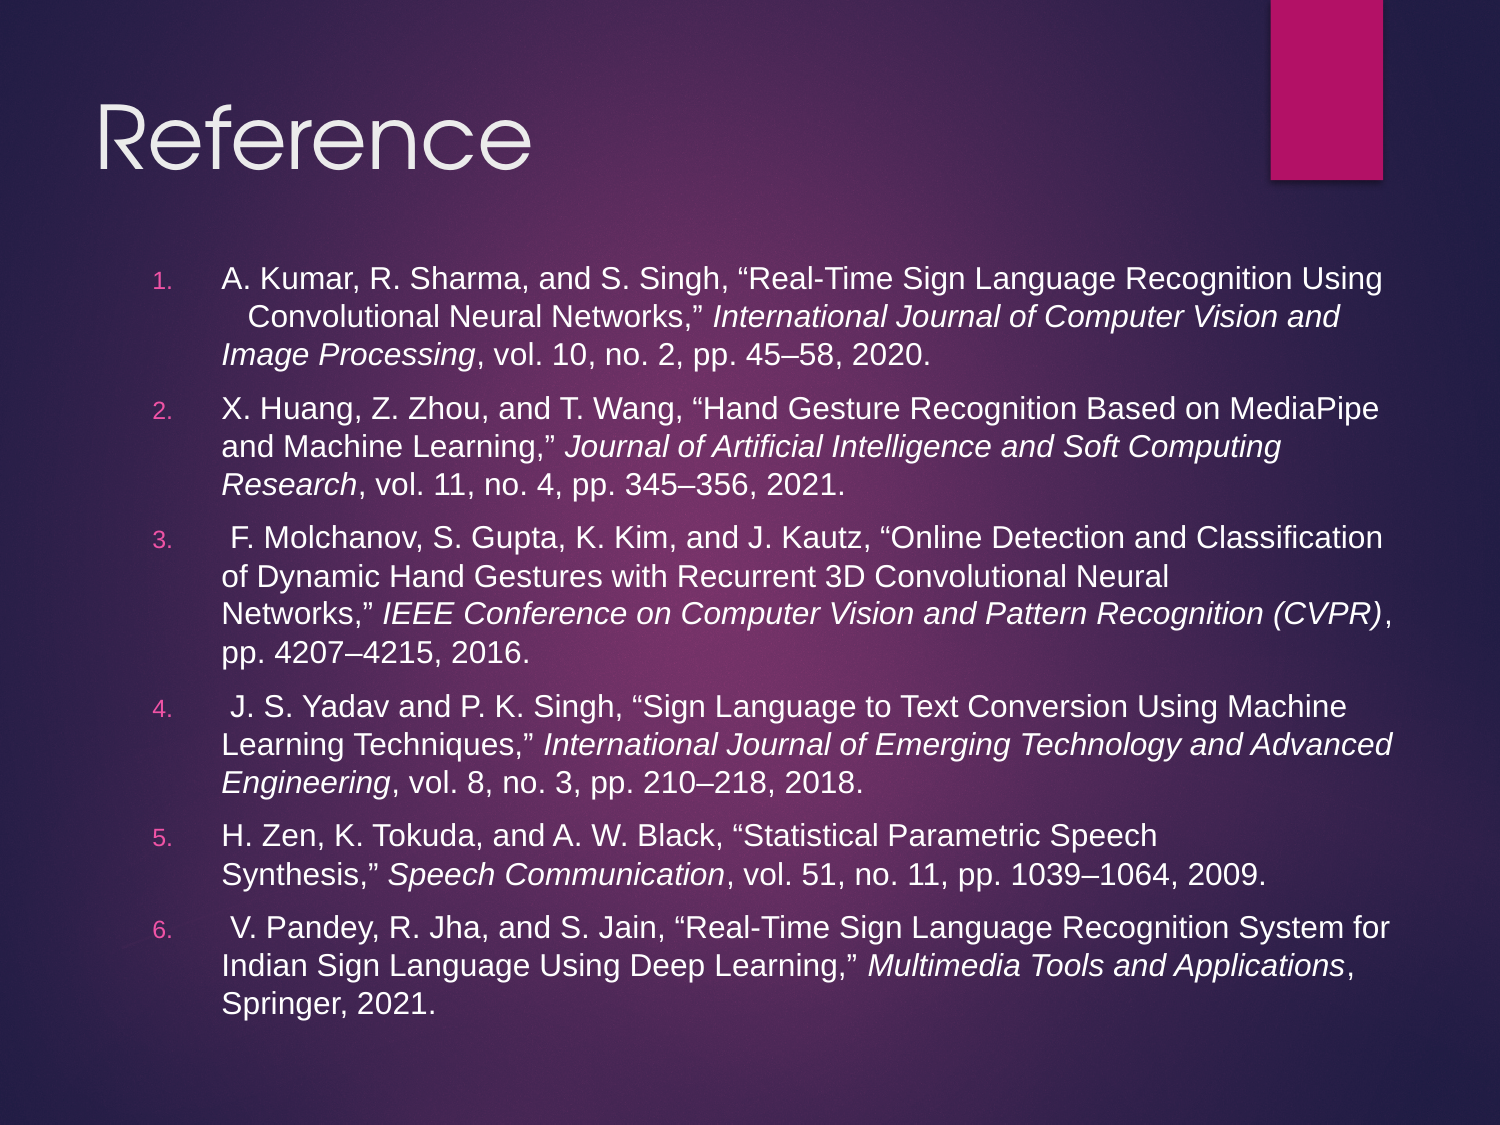

# Reference
A. Kumar, R. Sharma, and S. Singh, “Real-Time Sign Language Recognition Using      Convolutional Neural Networks,” International Journal of Computer Vision and Image Processing, vol. 10, no. 2, pp. 45–58, 2020.
X. Huang, Z. Zhou, and T. Wang, “Hand Gesture Recognition Based on MediaPipe and Machine Learning,” Journal of Artificial Intelligence and Soft Computing Research, vol. 11, no. 4, pp. 345–356, 2021.
 F. Molchanov, S. Gupta, K. Kim, and J. Kautz, “Online Detection and Classification of Dynamic Hand Gestures with Recurrent 3D Convolutional Neural Networks,” IEEE Conference on Computer Vision and Pattern Recognition (CVPR), pp. 4207–4215, 2016.
 J. S. Yadav and P. K. Singh, “Sign Language to Text Conversion Using Machine Learning Techniques,” International Journal of Emerging Technology and Advanced Engineering, vol. 8, no. 3, pp. 210–218, 2018.
H. Zen, K. Tokuda, and A. W. Black, “Statistical Parametric Speech Synthesis,” Speech Communication, vol. 51, no. 11, pp. 1039–1064, 2009.
 V. Pandey, R. Jha, and S. Jain, “Real-Time Sign Language Recognition System for Indian Sign Language Using Deep Learning,” Multimedia Tools and Applications, Springer, 2021.